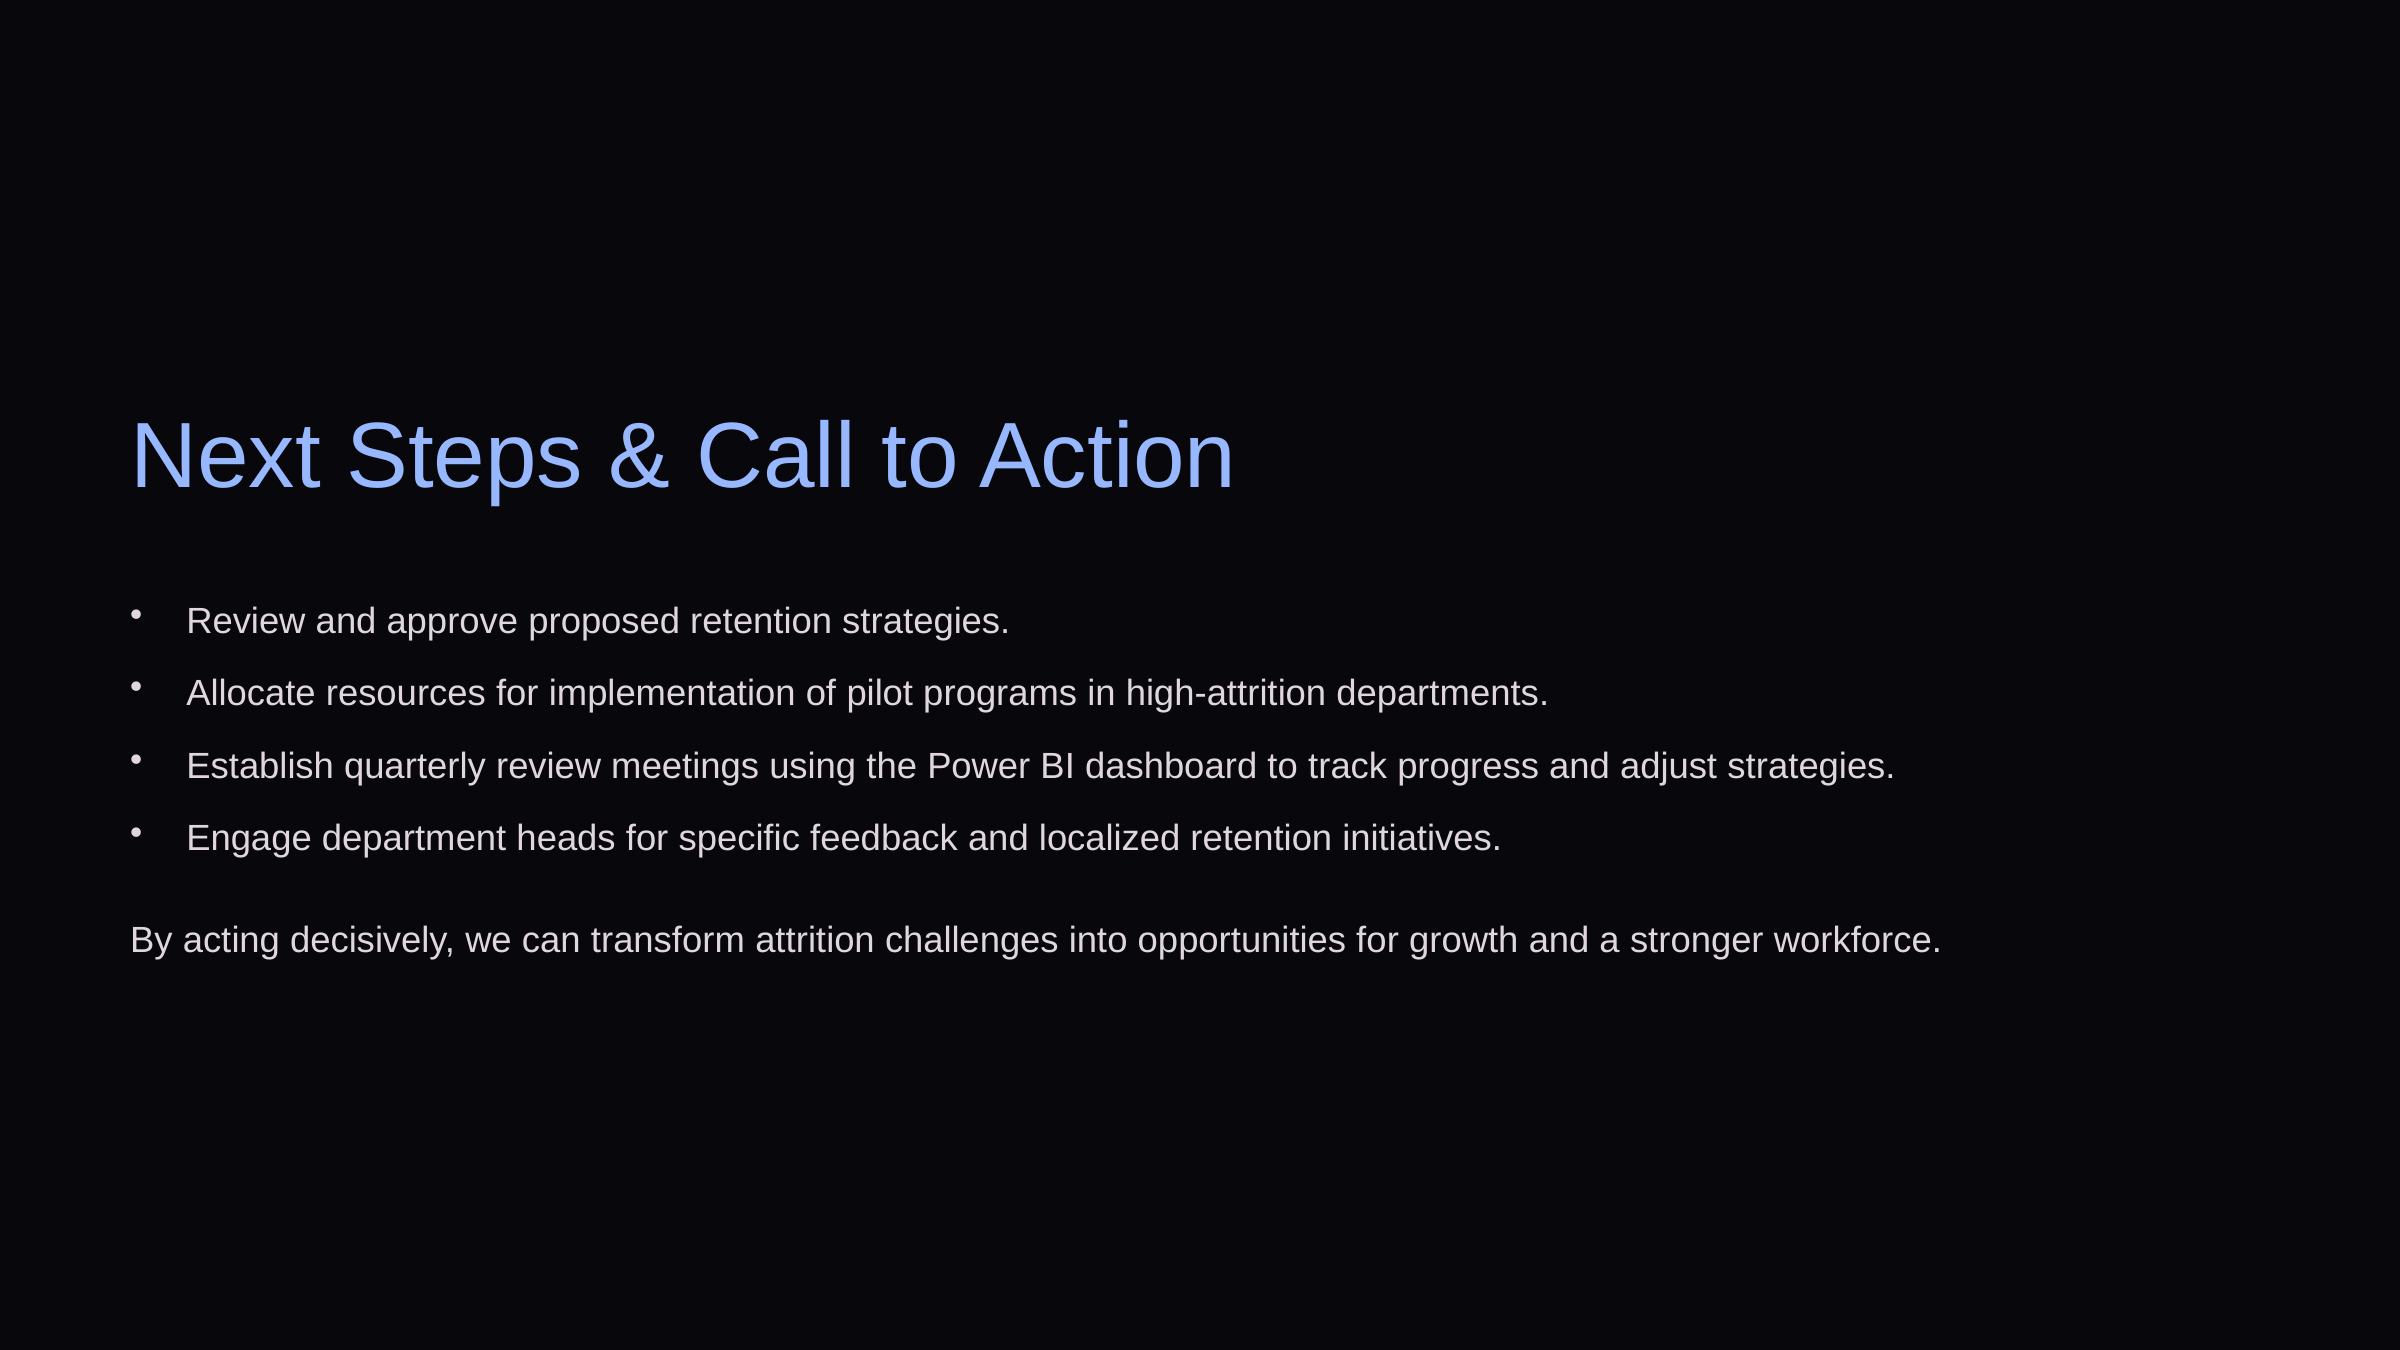

Next Steps & Call to Action
Review and approve proposed retention strategies.
Allocate resources for implementation of pilot programs in high-attrition departments.
Establish quarterly review meetings using the Power BI dashboard to track progress and adjust strategies.
Engage department heads for specific feedback and localized retention initiatives.
By acting decisively, we can transform attrition challenges into opportunities for growth and a stronger workforce.